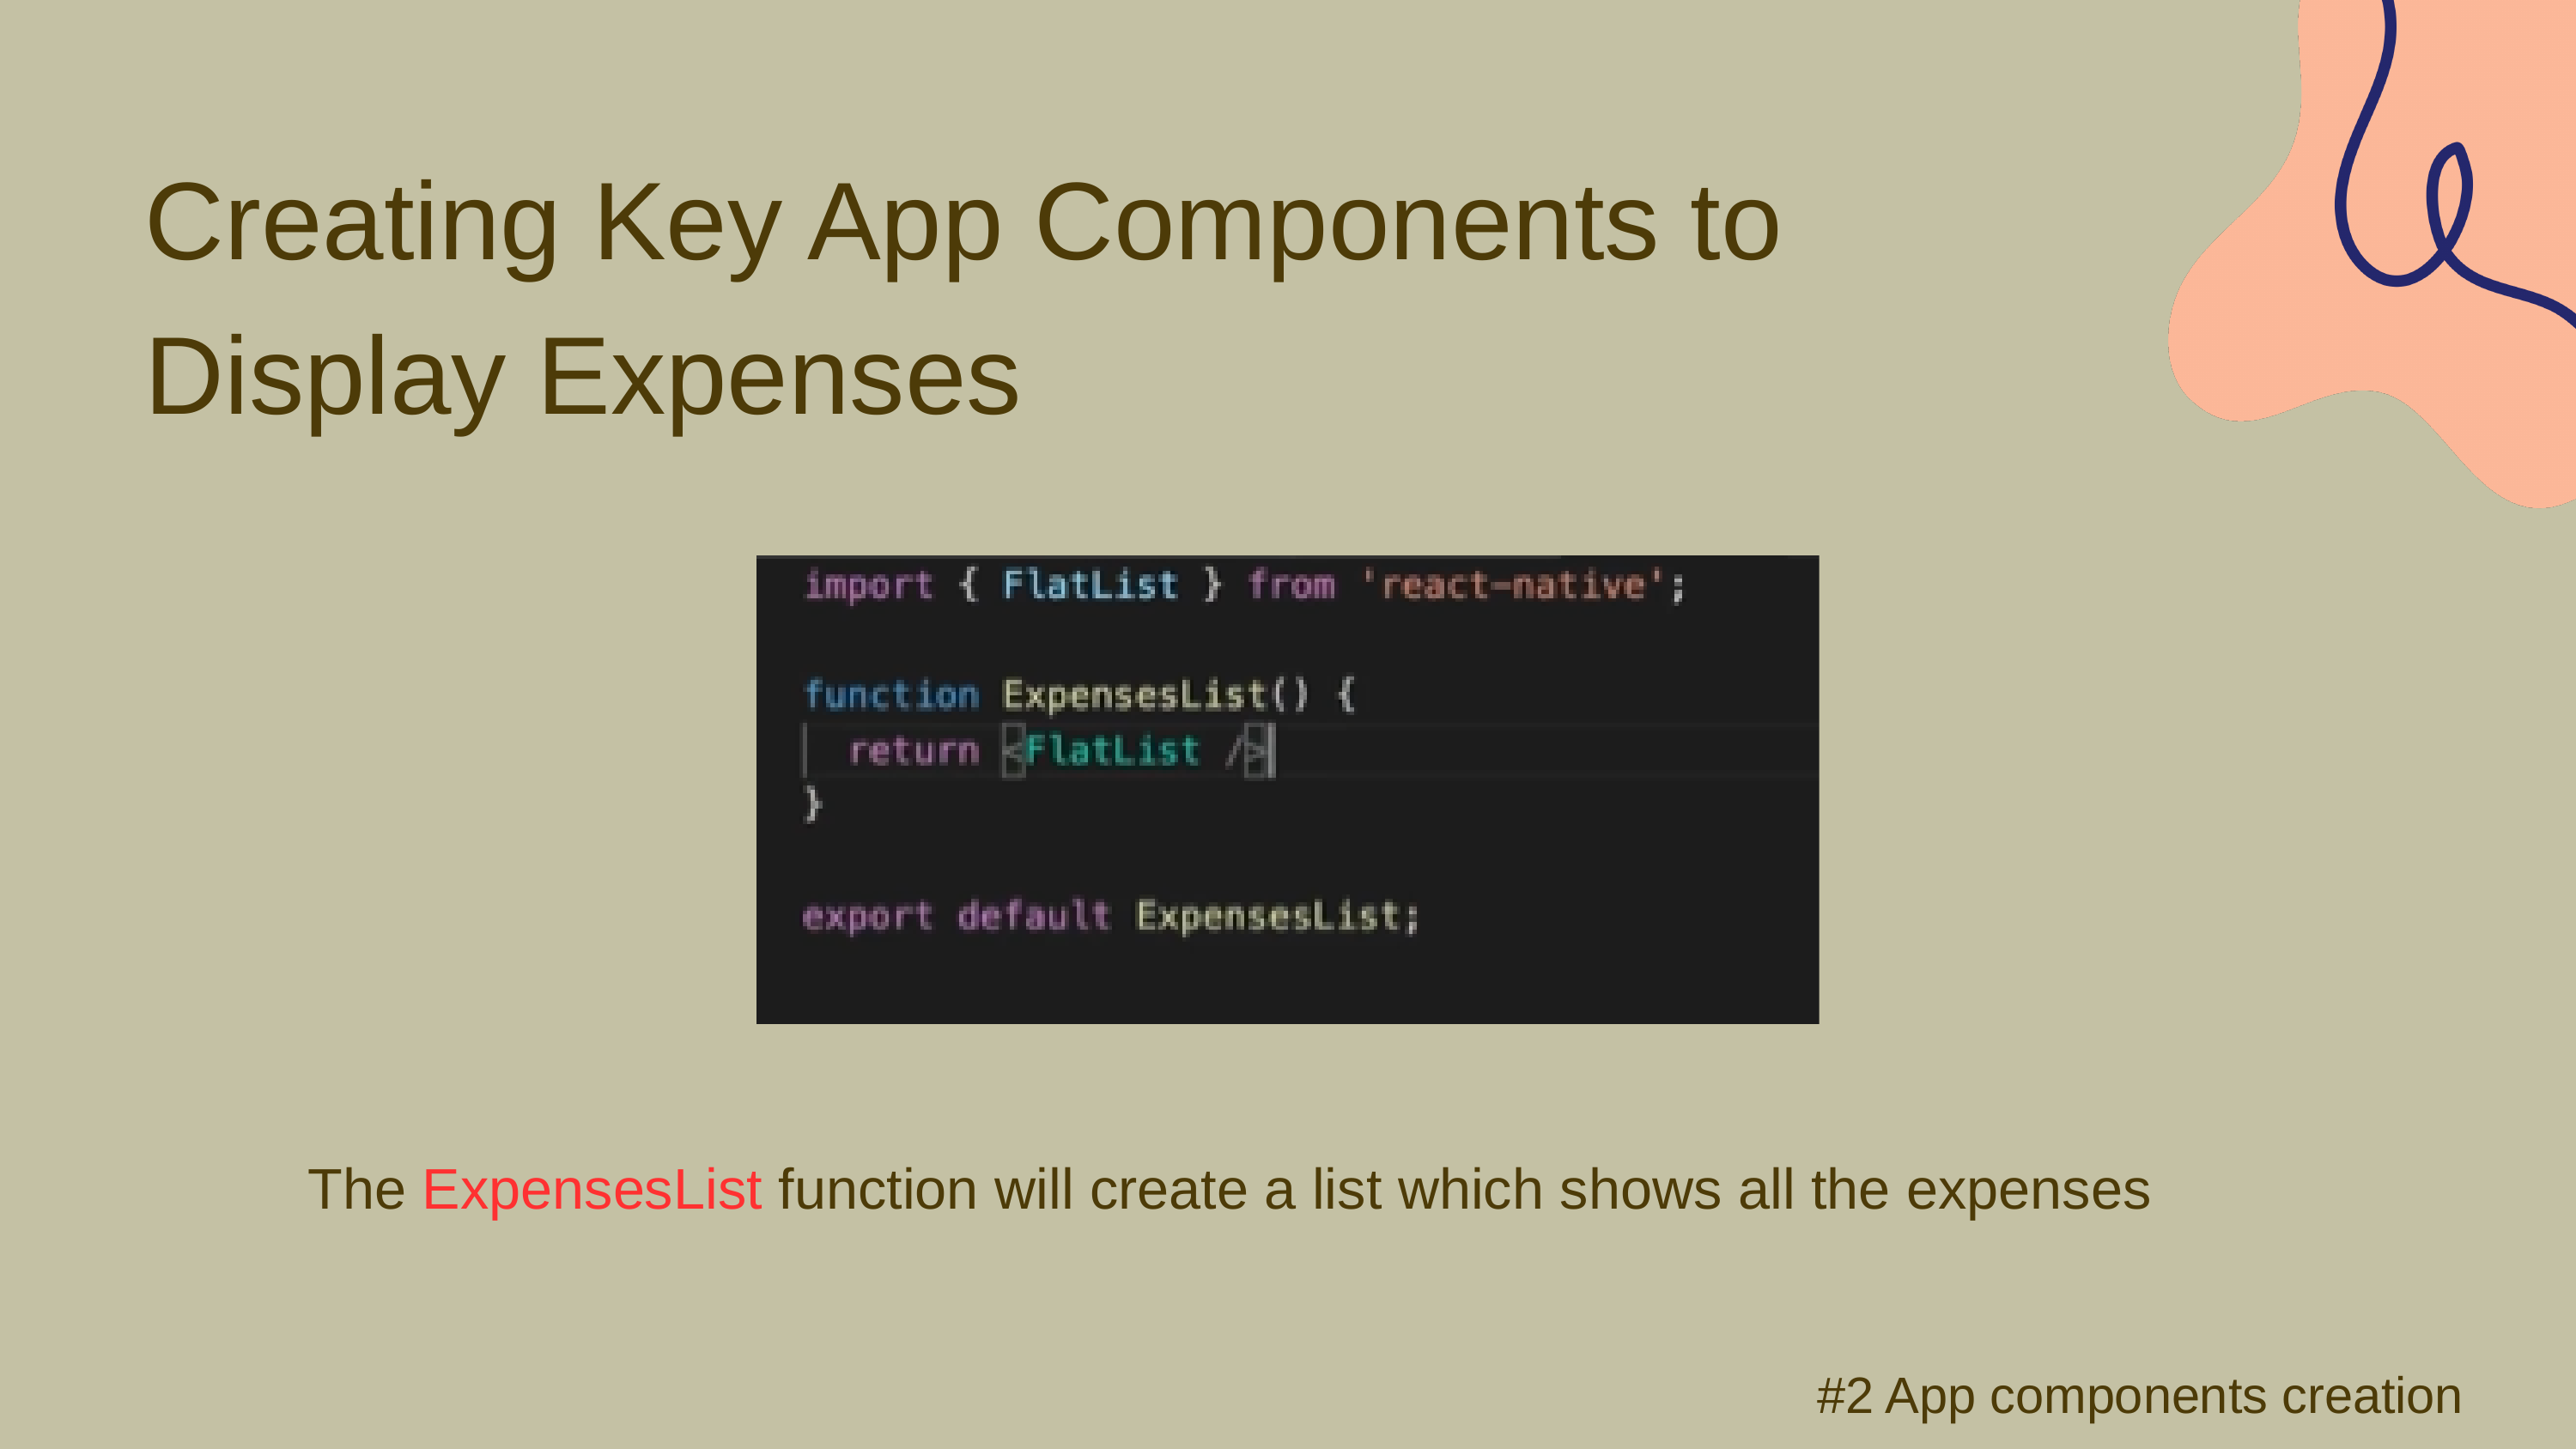

Creating Key App Components to Display Expenses

The ExpensesList function will create a list which shows all the expenses
#2 App components creation